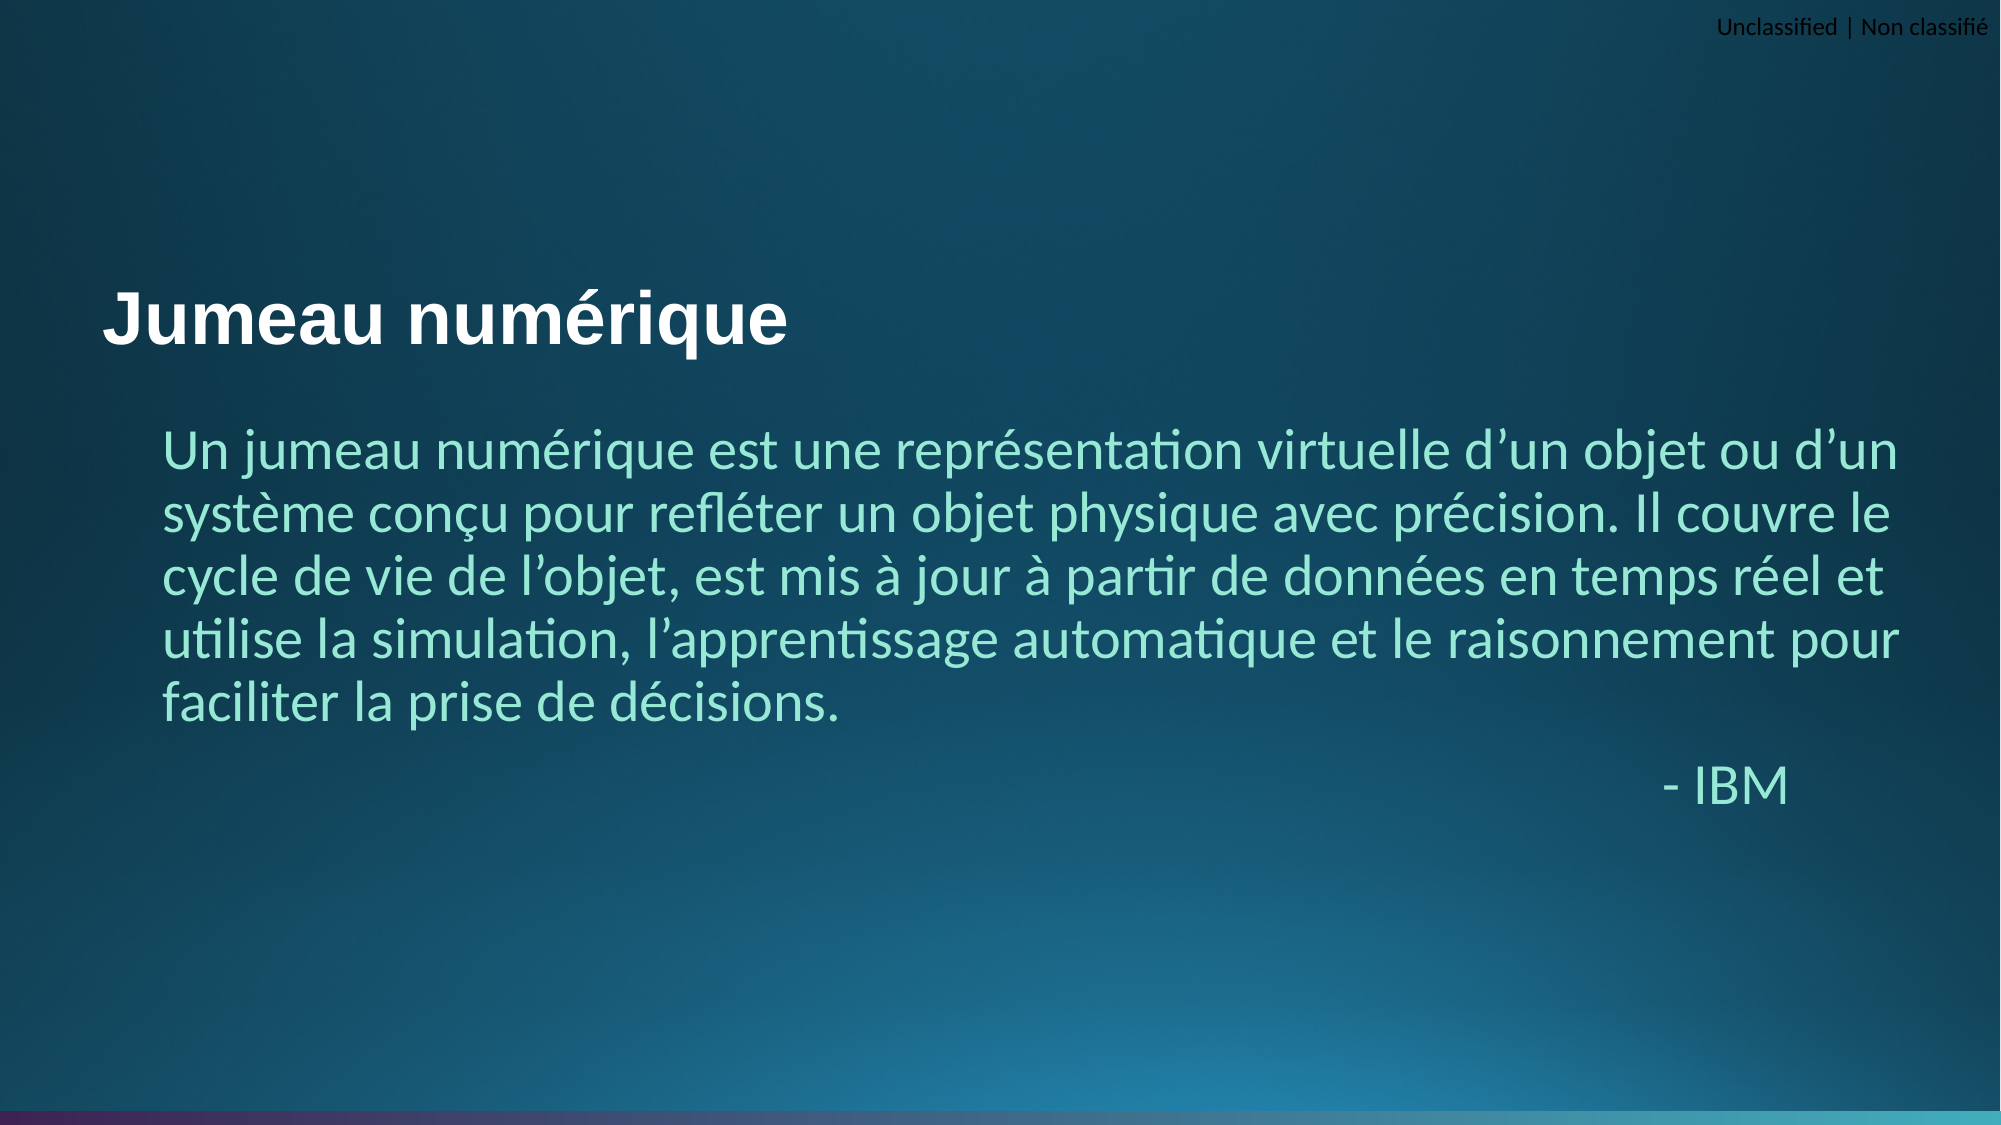

Jumeau numérique
Un jumeau numérique est une représentation virtuelle d’un objet ou d’un système conçu pour refléter un objet physique avec précision. Il couvre le cycle de vie de l’objet, est mis à jour à partir de données en temps réel et utilise la simulation, l’apprentissage automatique et le raisonnement pour faciliter la prise de décisions.
										- IBM